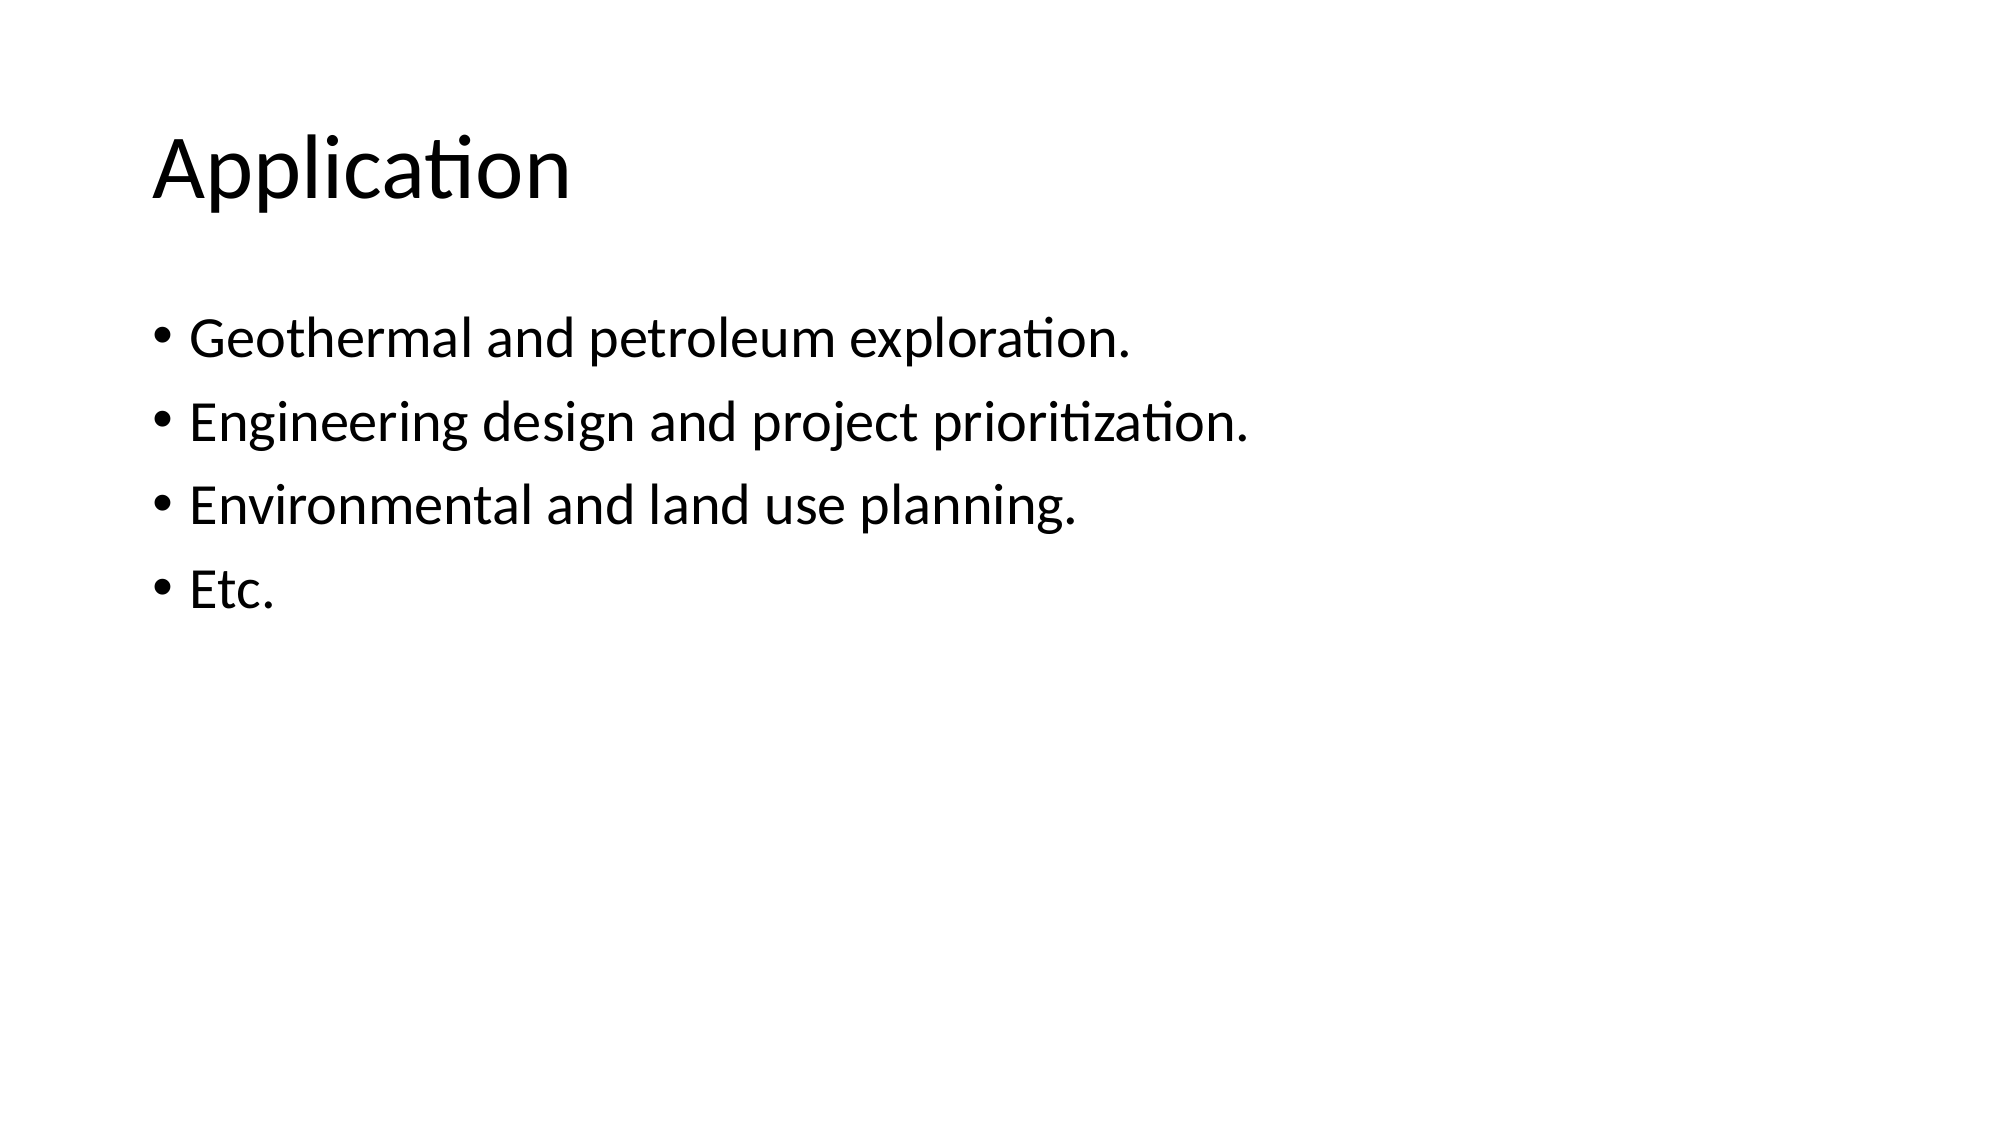

# Application
Geothermal and petroleum exploration.
Engineering design and project prioritization.
Environmental and land use planning.
Etc.